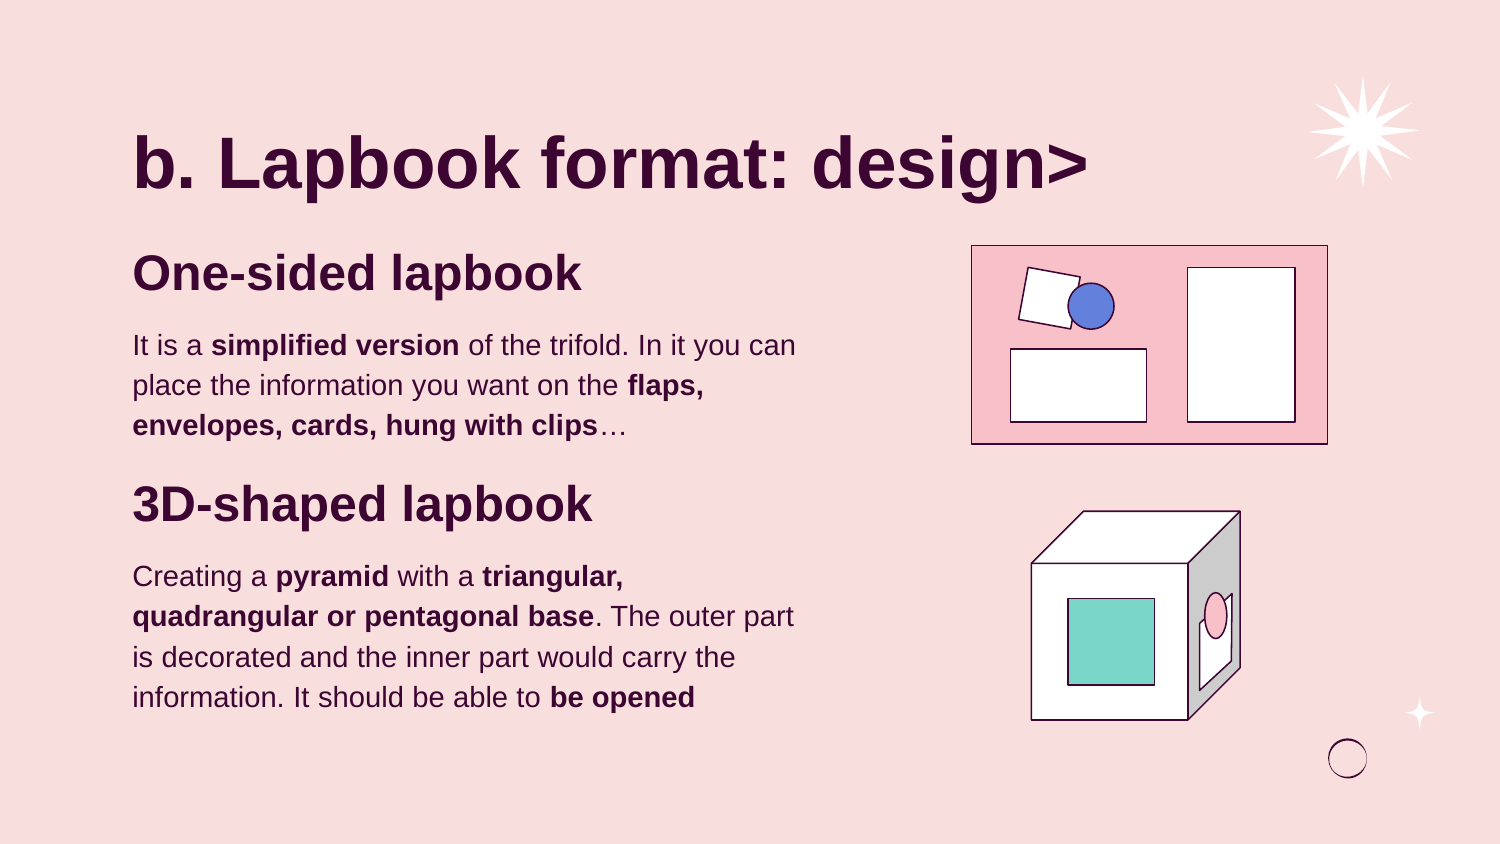

# b. Lapbook format: design>
One-sided lapbook
It is a simplified version of the trifold. In it you can place the information you want on the flaps, envelopes, cards, hung with clips…
3D-shaped lapbook
Creating a pyramid with a triangular, quadrangular or pentagonal base. The outer part is decorated and the inner part would carry the information. It should be able to be opened